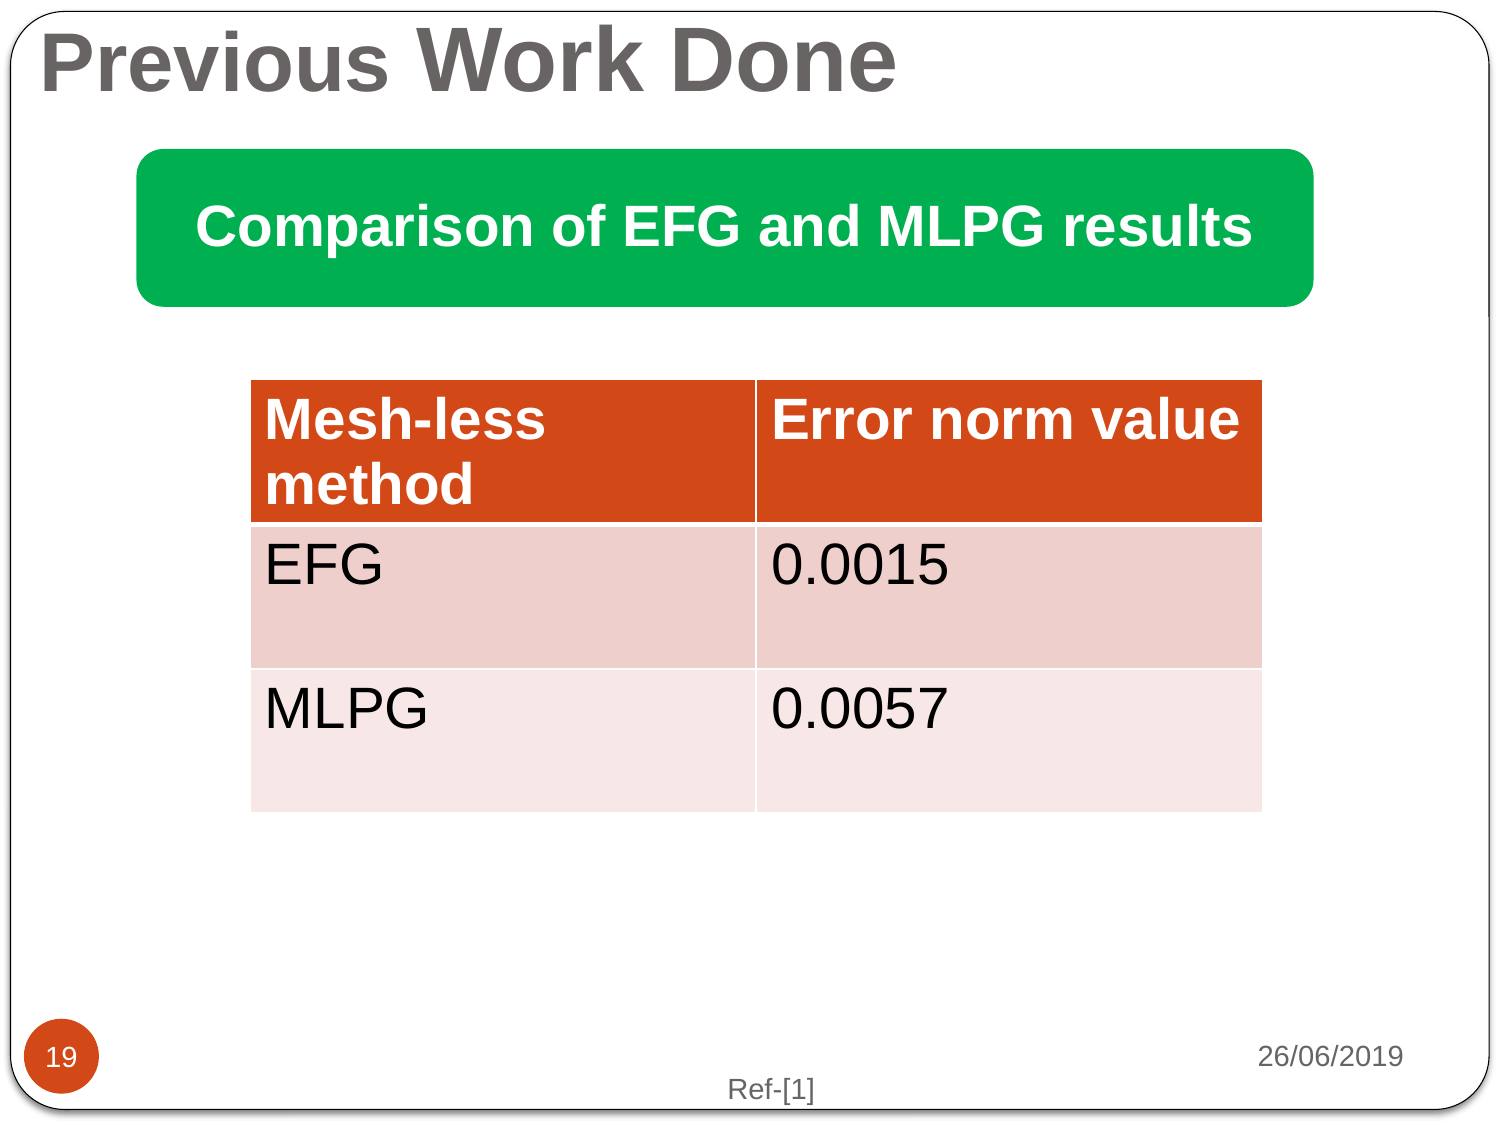

# Previous Work Done
Comparison of EFG and MLPG results

| Mesh-less method | Error norm value |
| --- | --- |
| EFG | 0.0015 |
| MLPG | 0.0057 |
26/06/2019
19
Ref-[1]